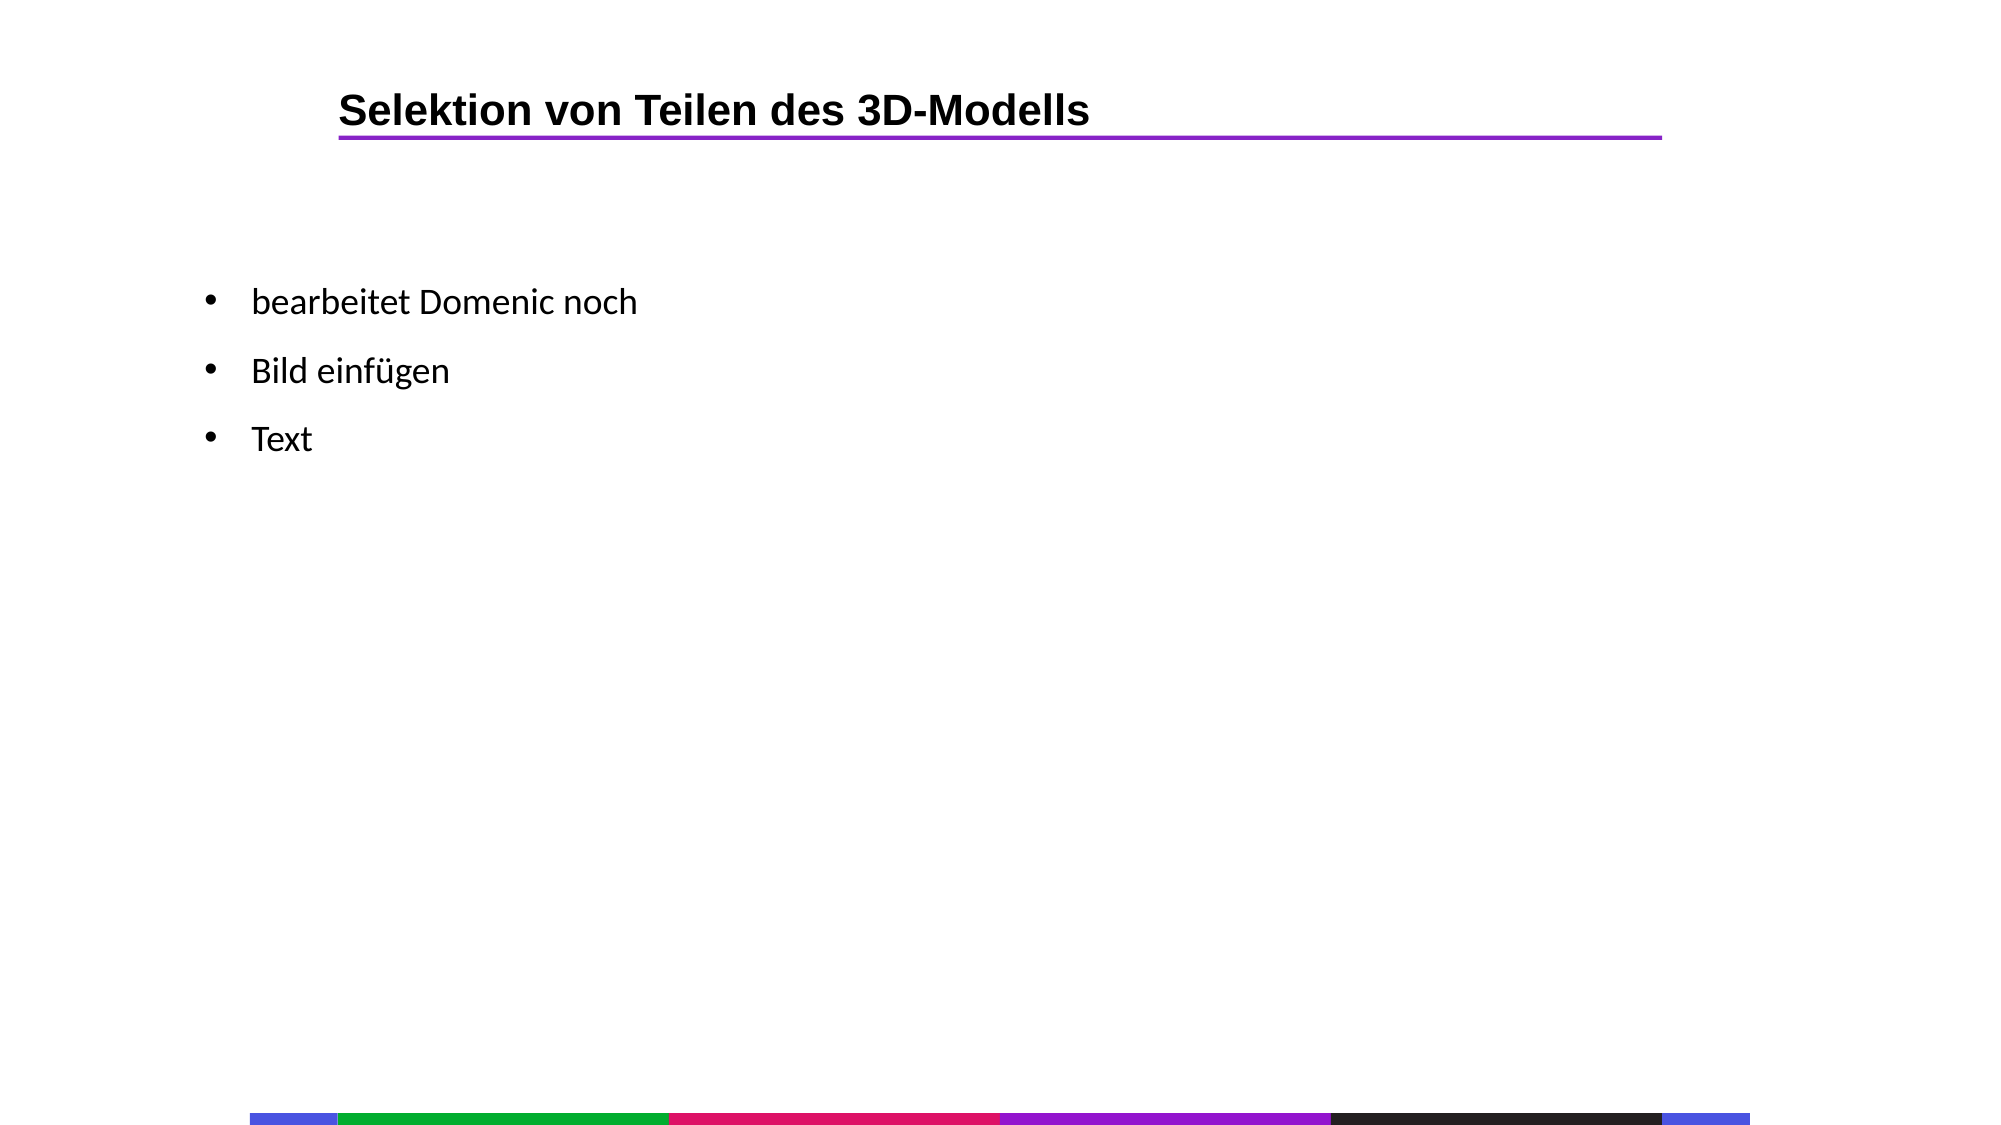

67
Selektion von Teilen des 3D-Modells
53

21
53
bearbeitet Domenic noch
Bild einfügen
Text
21
53
21
53
21
53
21
53
21
53
21
53
21
53

133
21
133
21
133
21
133
21
133
21
133